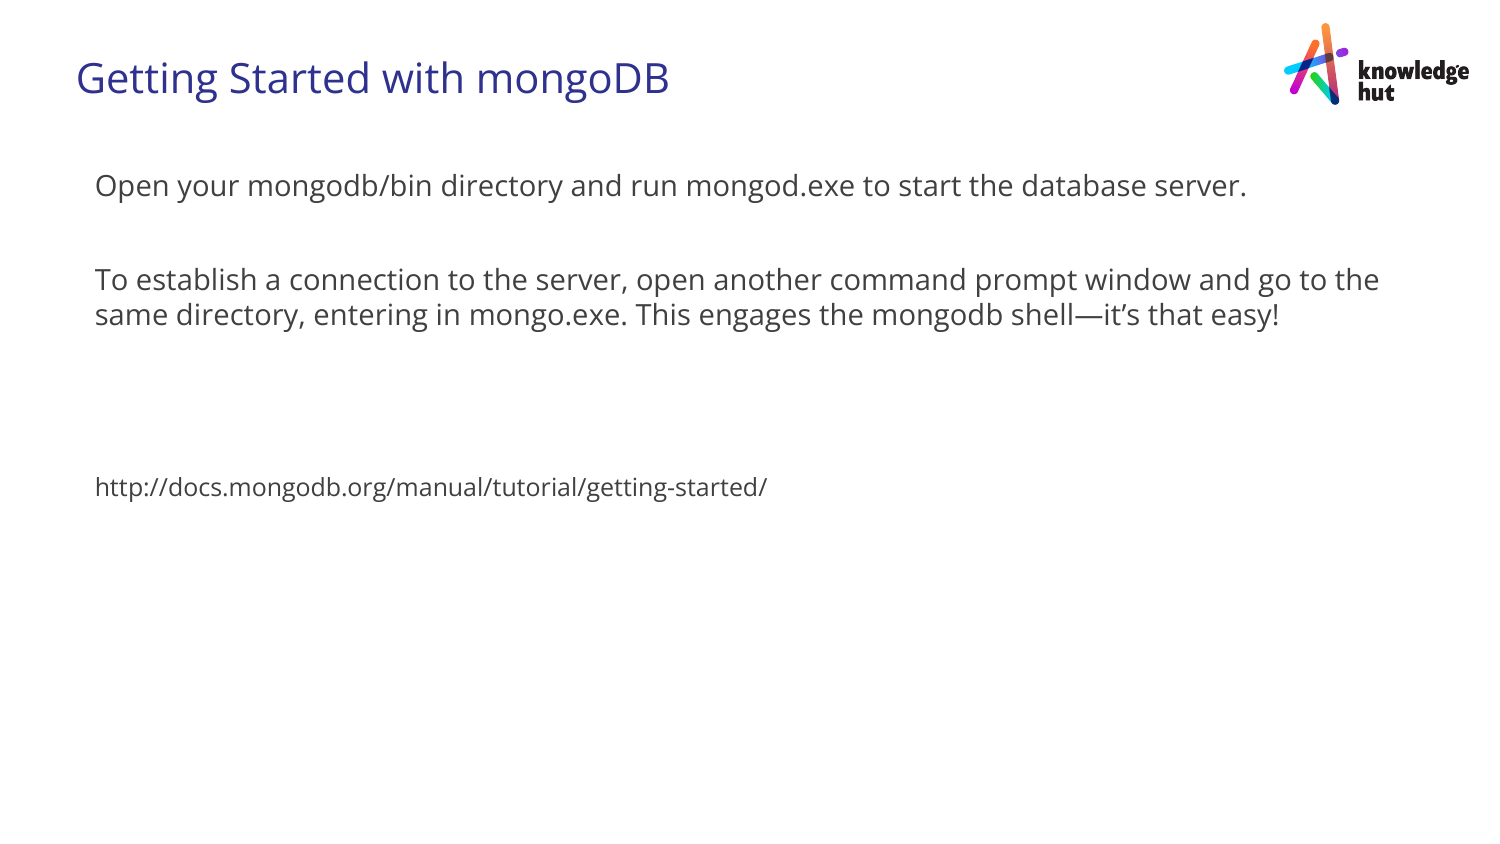

Getting Started with mongoDB
Open your mongodb/bin directory and run mongod.exe to start the database server.

To establish a connection to the server, open another command prompt window and go to the same directory, entering in mongo.exe. This engages the mongodb shell—it’s that easy!

http://docs.mongodb.org/manual/tutorial/getting-started/